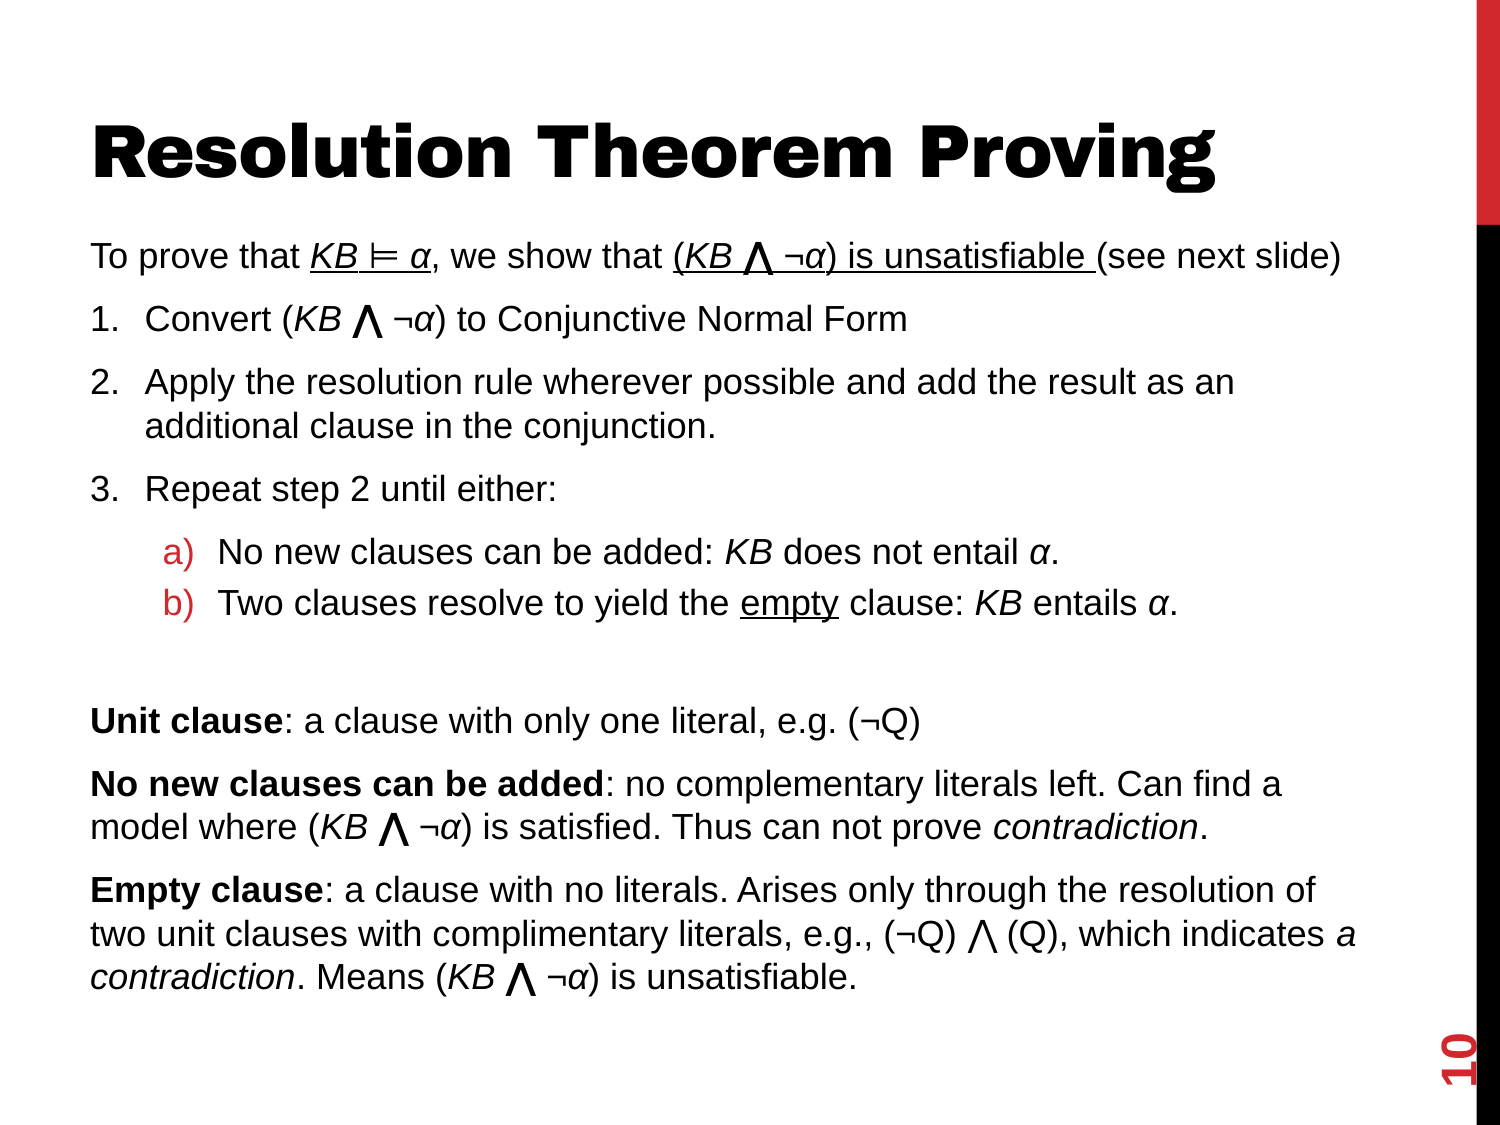

# Resolution Theorem Proving
To prove that KB ⊨ α, we show that (KB ⋀ ¬α) is unsatisfiable (see next slide)
Convert (KB ⋀ ¬α) to Conjunctive Normal Form
Apply the resolution rule wherever possible and add the result as an additional clause in the conjunction.
Repeat step 2 until either:
No new clauses can be added: KB does not entail α.
Two clauses resolve to yield the empty clause: KB entails α.

Unit clause: a clause with only one literal, e.g. (¬Q)
No new clauses can be added: no complementary literals left. Can find a model where (KB ⋀ ¬α) is satisfied. Thus can not prove contradiction.
Empty clause: a clause with no literals. Arises only through the resolution of two unit clauses with complimentary literals, e.g., (¬Q) ⋀ (Q), which indicates a contradiction. Means (KB ⋀ ¬α) is unsatisfiable.

10